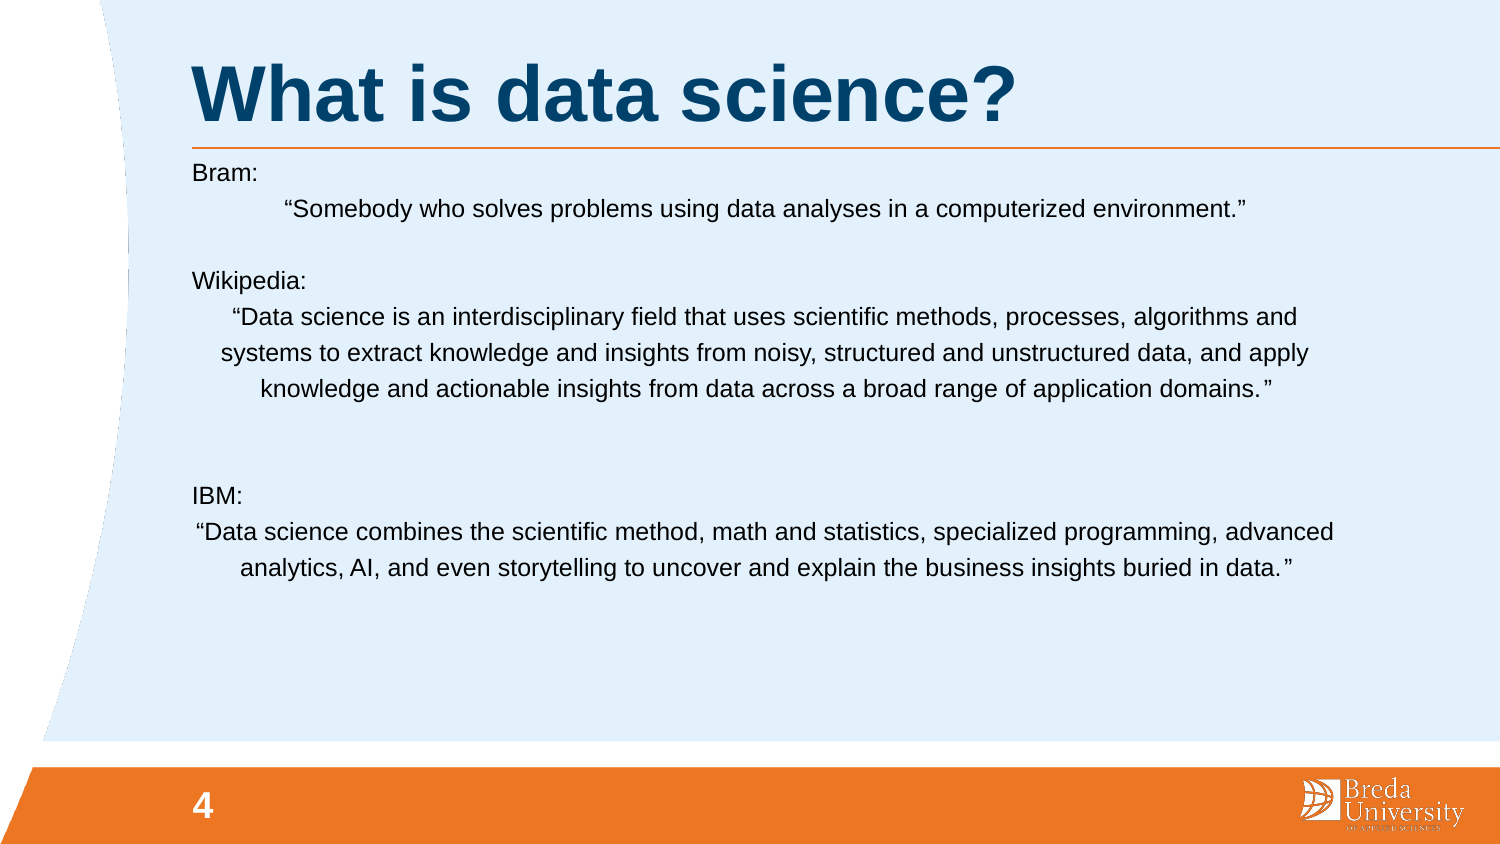

# What is data science?
Bram:
“Somebody who solves problems using data analyses in a computerized environment.”

Wikipedia:
“Data science is an interdisciplinary field that uses scientific methods, processes, algorithms and systems to extract knowledge and insights from noisy, structured and unstructured data, and apply knowledge and actionable insights from data across a broad range of application domains.”

IBM:
“Data science combines the scientific method, math and statistics, specialized programming, advanced analytics, AI, and even storytelling to uncover and explain the business insights buried in data.”

4